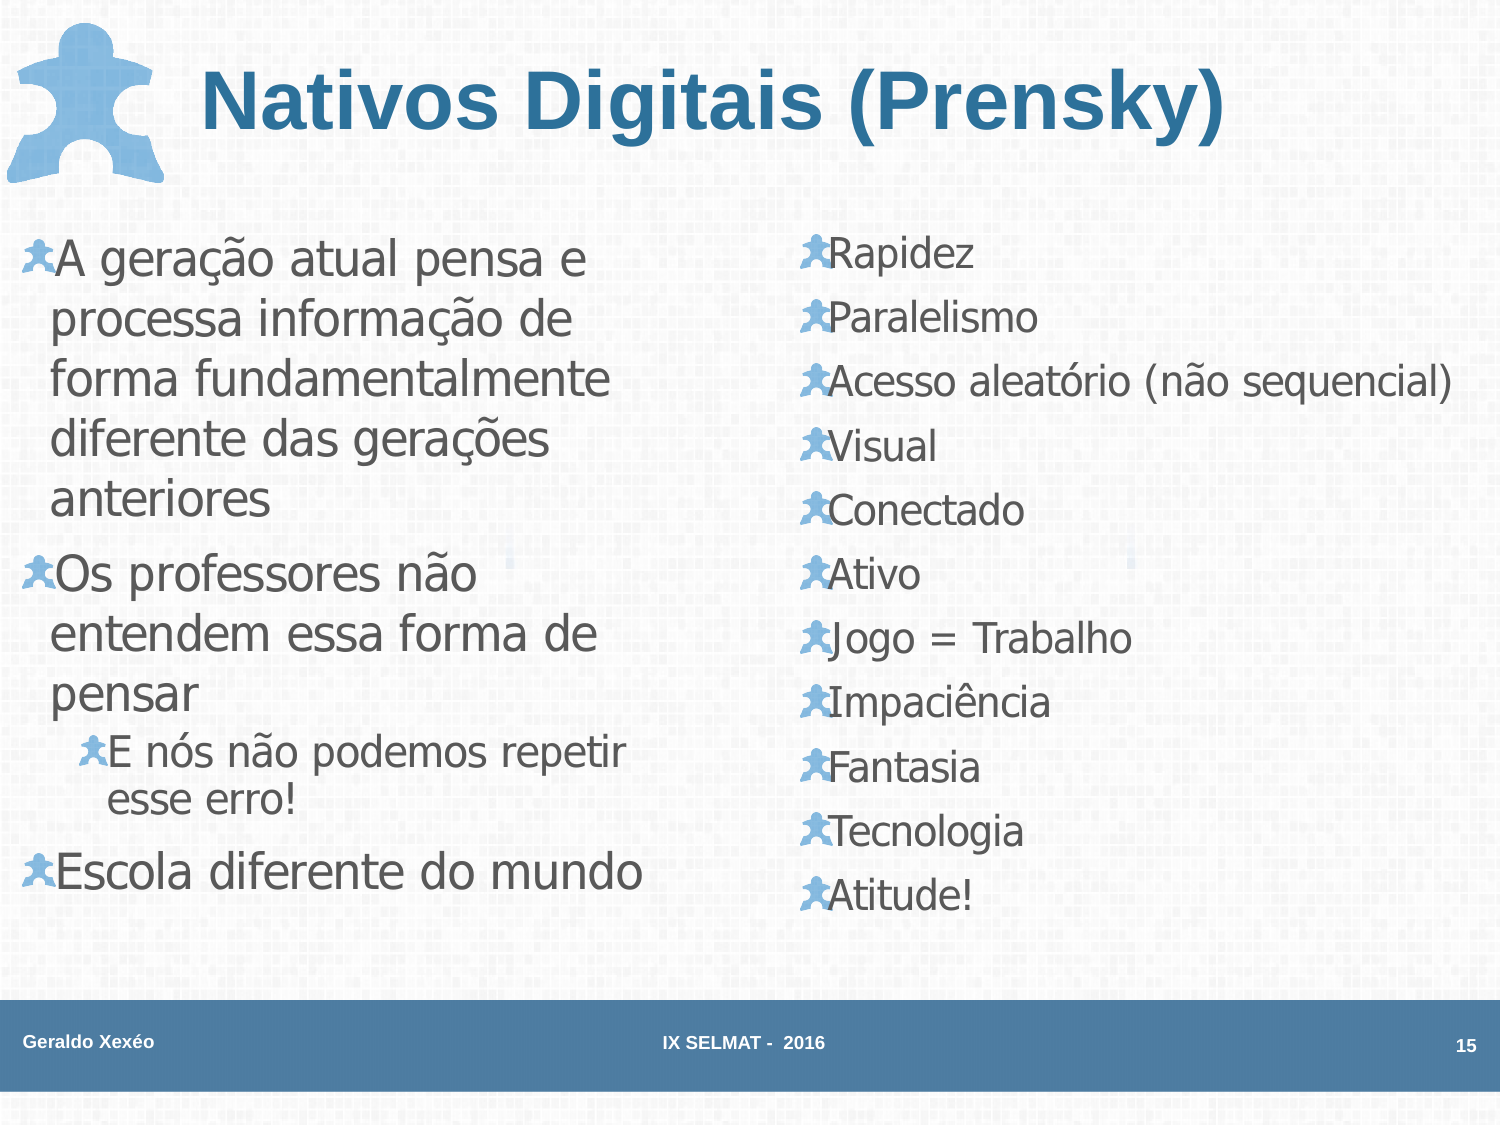

# Nativos Digitais (Prensky)
A geração atual pensa e processa informação de forma fundamentalmente diferente das gerações anteriores
Os professores não entendem essa forma de pensar
E nós não podemos repetir esse erro!
Escola diferente do mundo

Rapidez
Paralelismo
Acesso aleatório (não sequencial)
Visual
Conectado
Ativo
Jogo = Trabalho
Impaciência
Fantasia
Tecnologia
Atitude!

Geraldo Xexéo
IX SELMAT -  2016
15